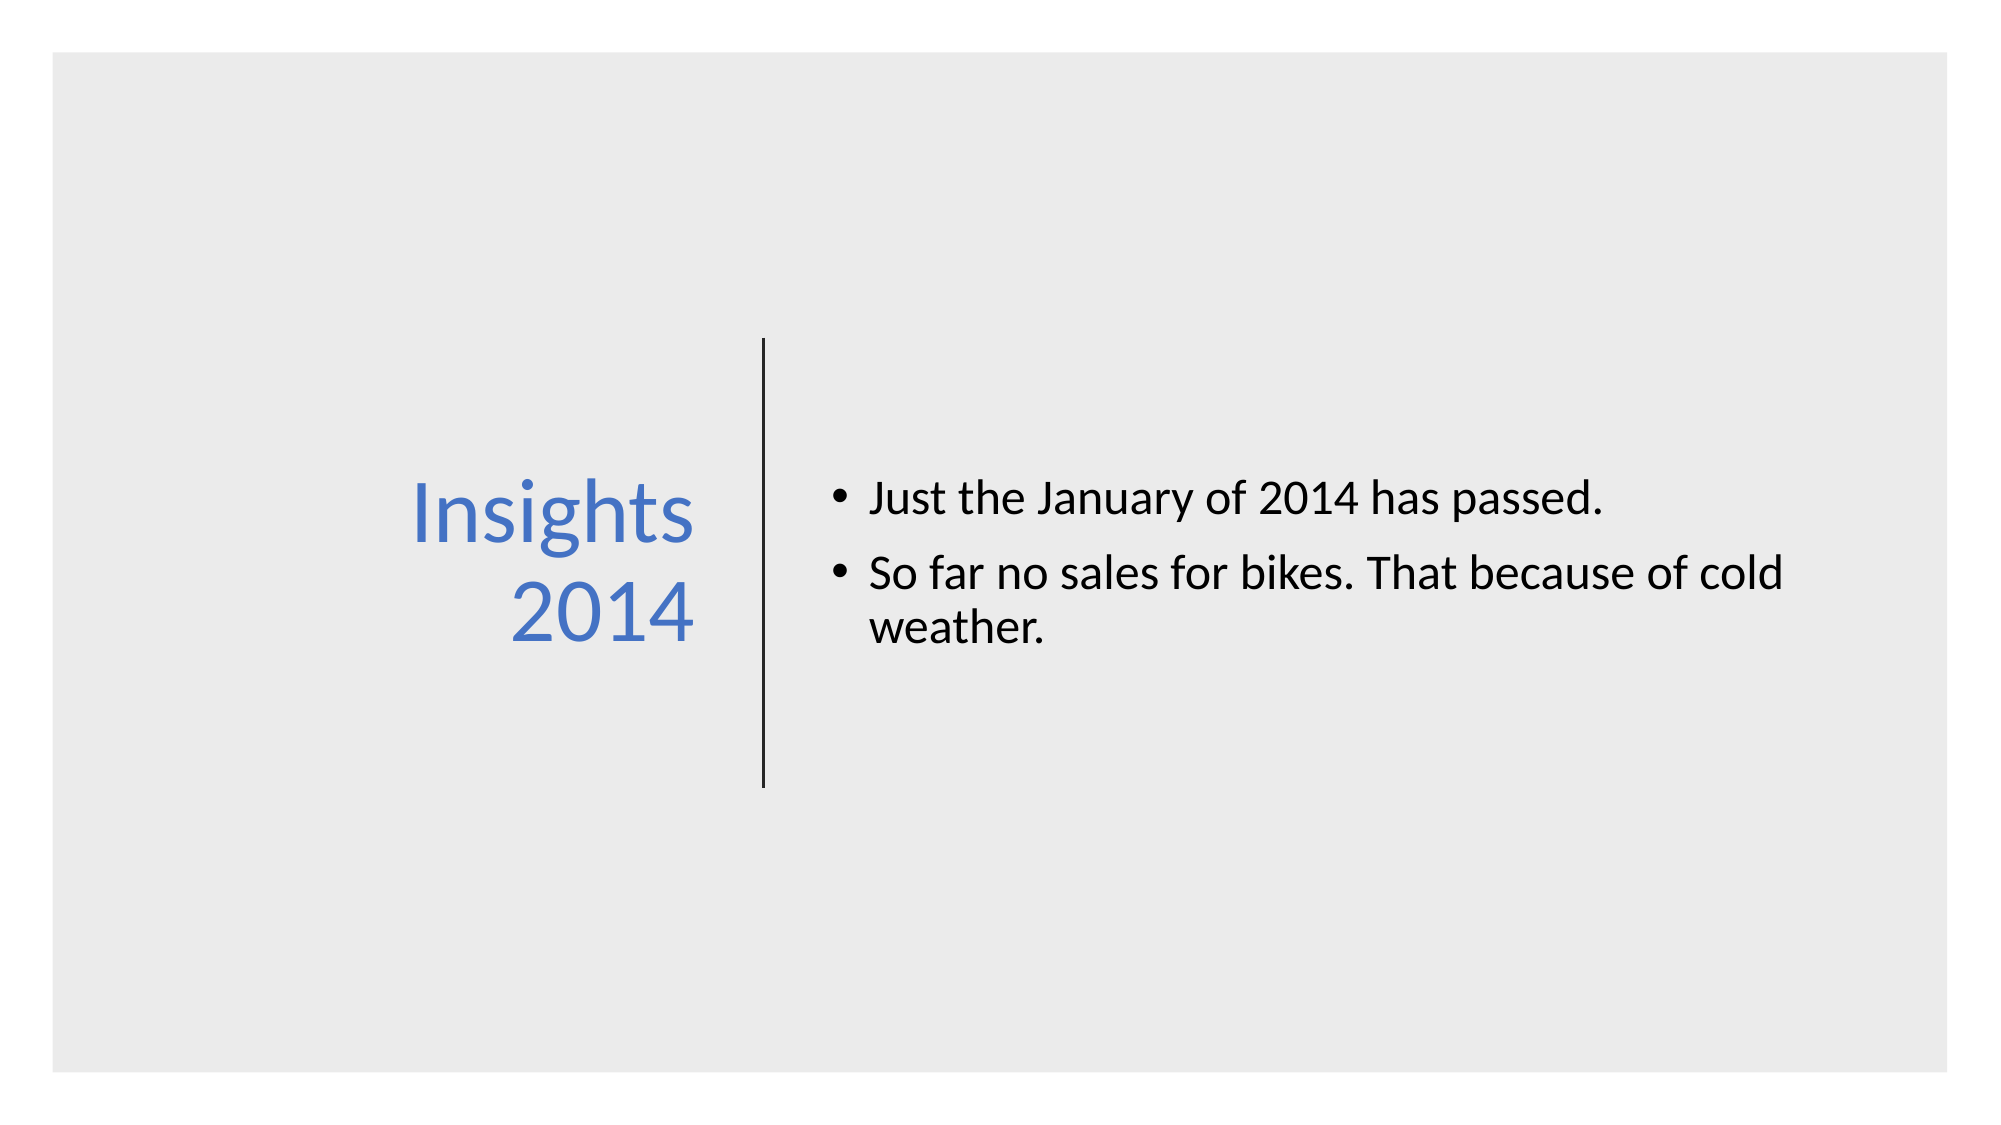

# Insights 2014
Just the January of 2014 has passed.
So far no sales for bikes. That because of cold weather.